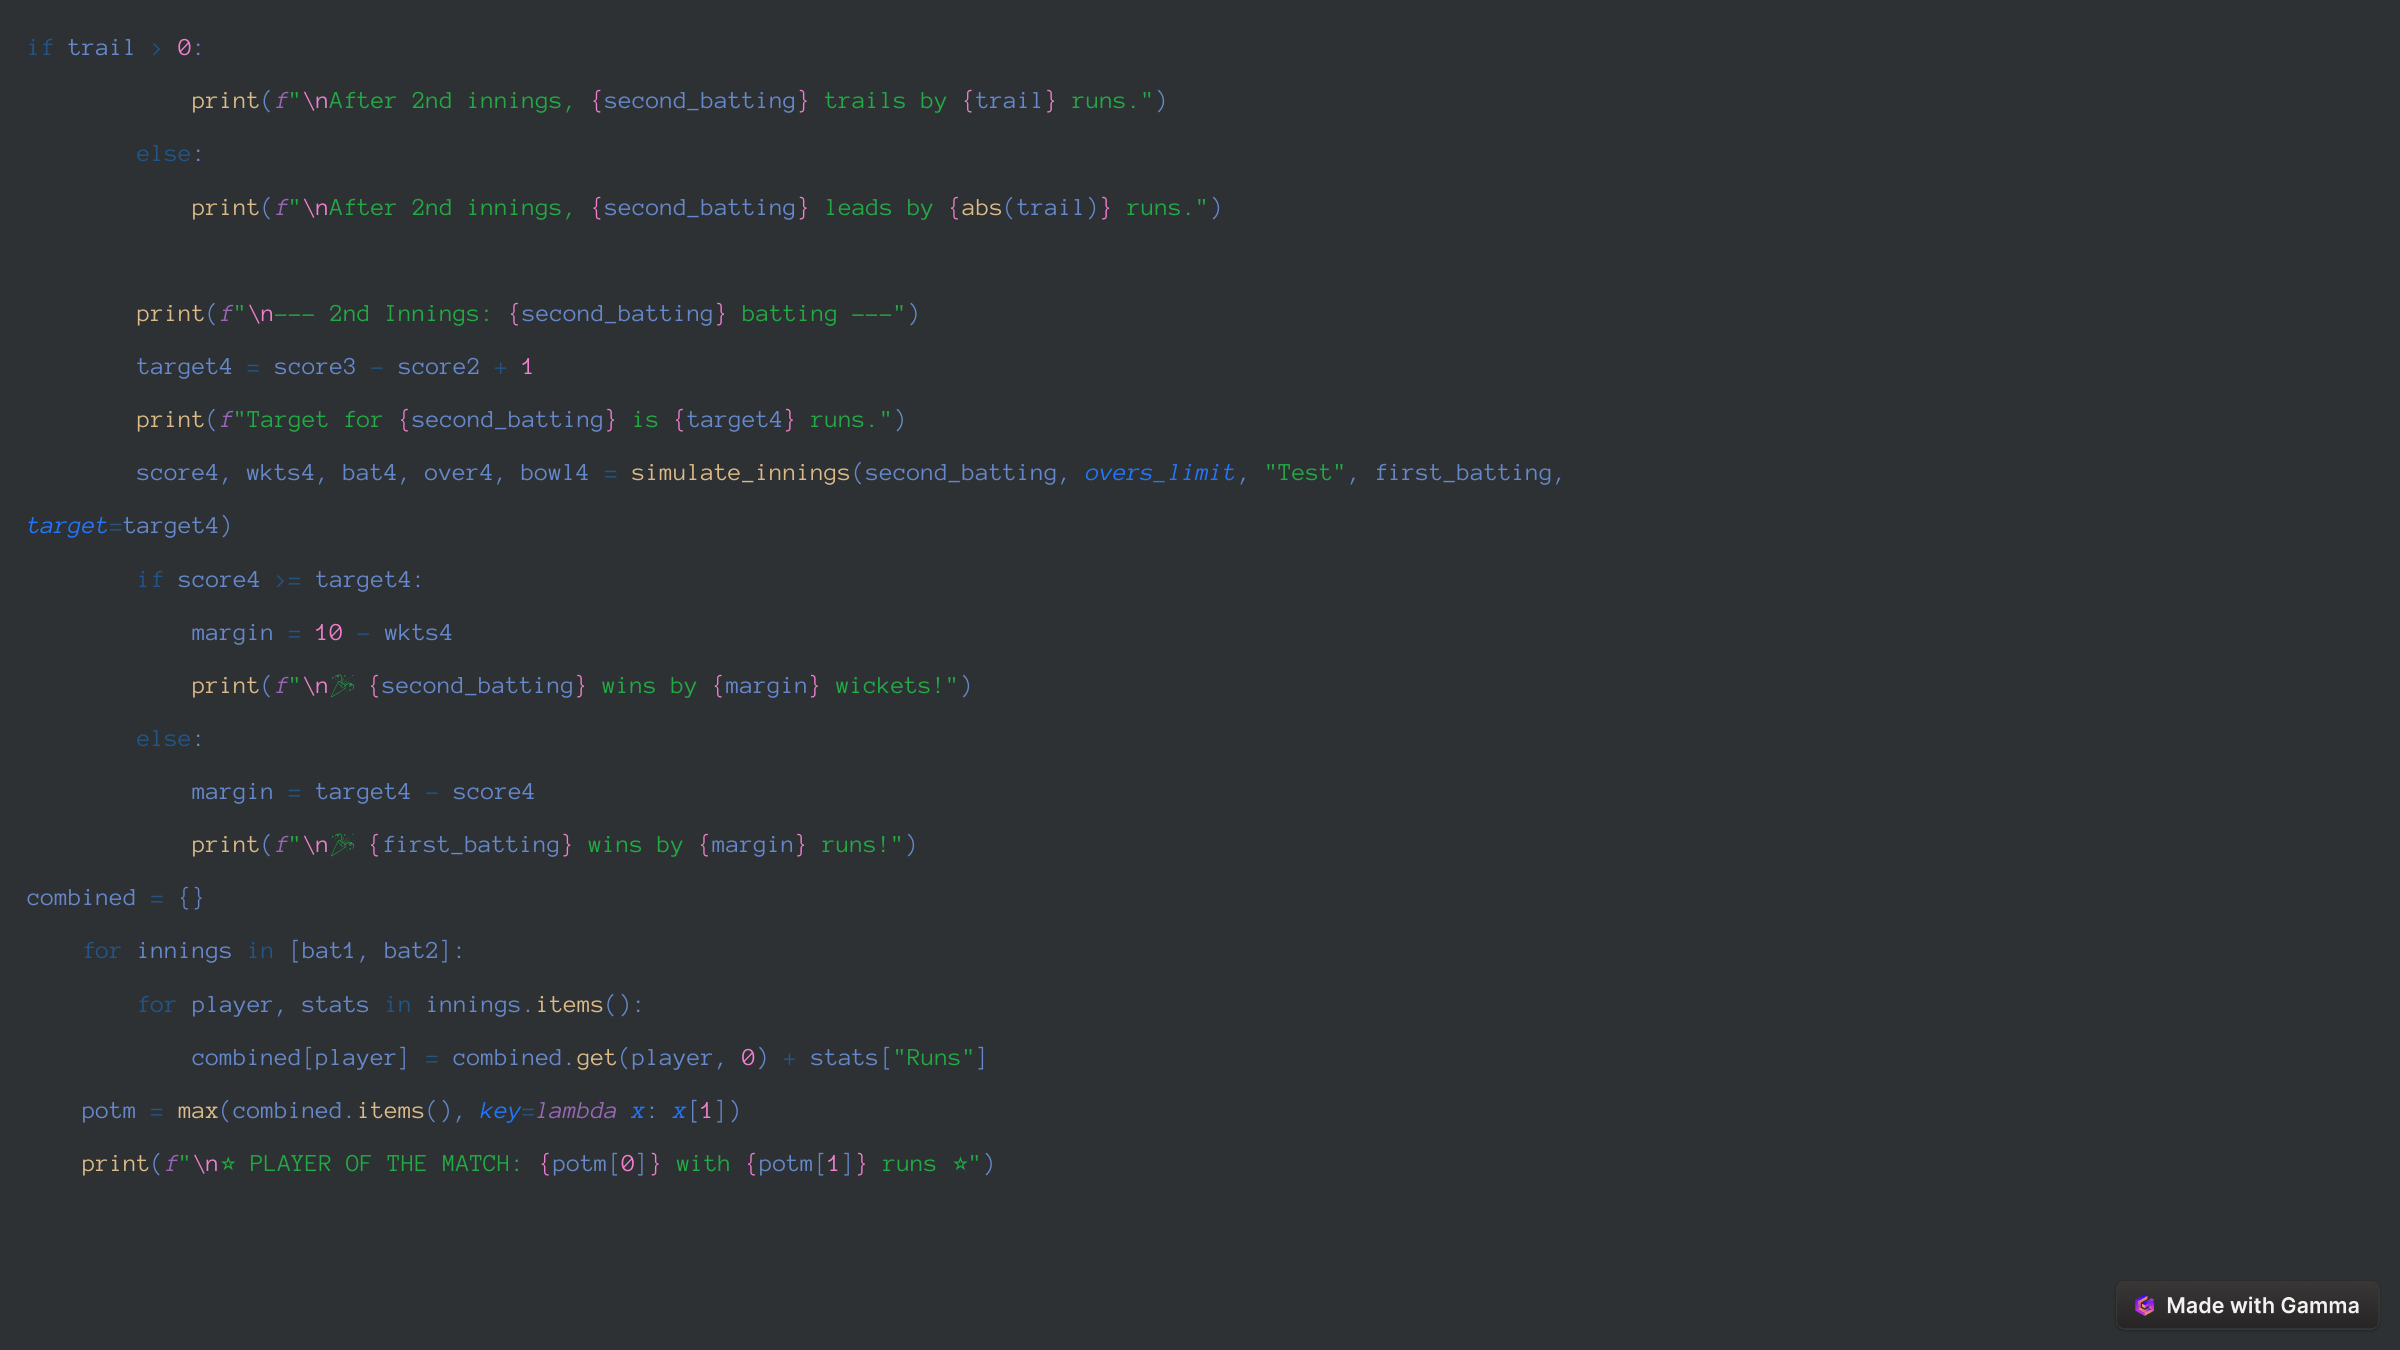

if trail > 0:
            print(f"\nAfter 2nd innings, {second_batting} trails by {trail} runs.")
        else:
            print(f"\nAfter 2nd innings, {second_batting} leads by {abs(trail)} runs.")

        print(f"\n--- 2nd Innings: {second_batting} batting ---")
        target4 = score3 - score2 + 1
        print(f"Target for {second_batting} is {target4} runs.")
        score4, wkts4, bat4, over4, bowl4 = simulate_innings(second_batting, overs_limit, "Test", first_batting, target=target4)
        if score4 >= target4:
            margin = 10 - wkts4
            print(f"\n🎉 {second_batting} wins by {margin} wickets!")
        else:
            margin = target4 - score4
            print(f"\n🎉 {first_batting} wins by {margin} runs!")
combined = {}
    for innings in [bat1, bat2]:
        for player, stats in innings.items():
            combined[player] = combined.get(player, 0) + stats["Runs"]
    potm = max(combined.items(), key=lambda x: x[1])
    print(f"\n⭐ PLAYER OF THE MATCH: {potm[0]} with {potm[1]} runs ⭐")